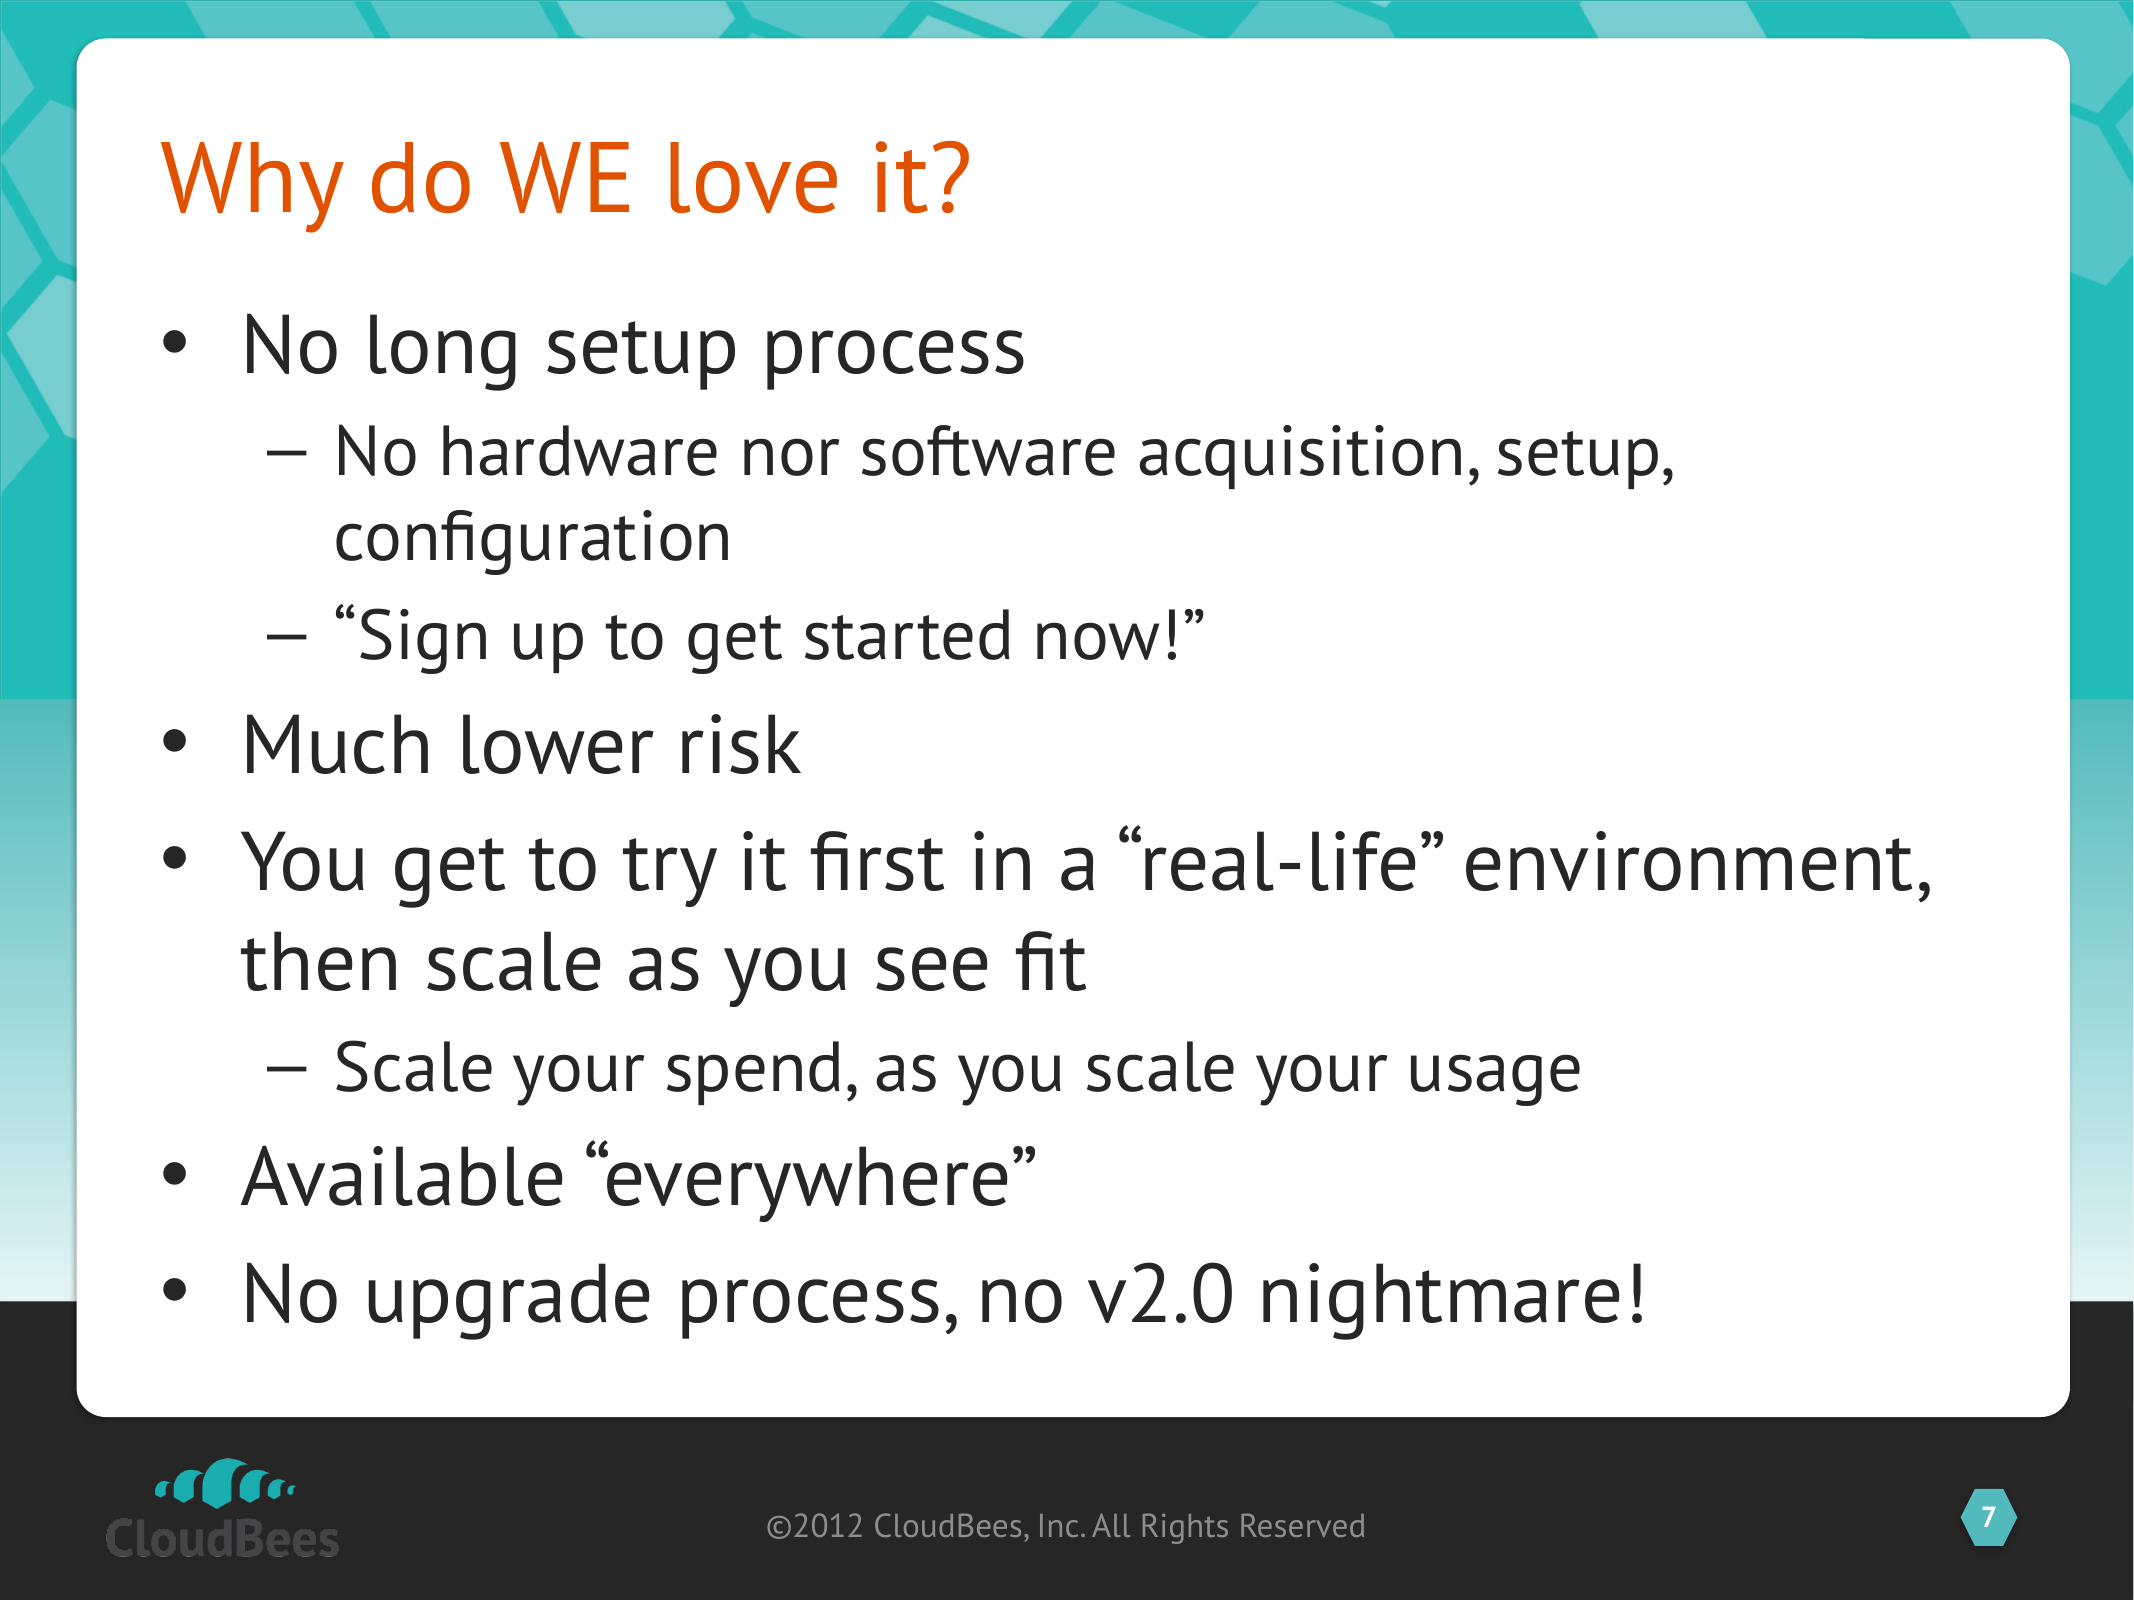

# Why do WE love it?
No long setup process
No hardware nor software acquisition, setup, configuration
“Sign up to get started now!”
Much lower risk
You get to try it first in a “real-life” environment, then scale as you see fit
Scale your spend, as you scale your usage
Available “everywhere”
No upgrade process, no v2.0 nightmare!

©2012 CloudBees, Inc. All Rights Reserved